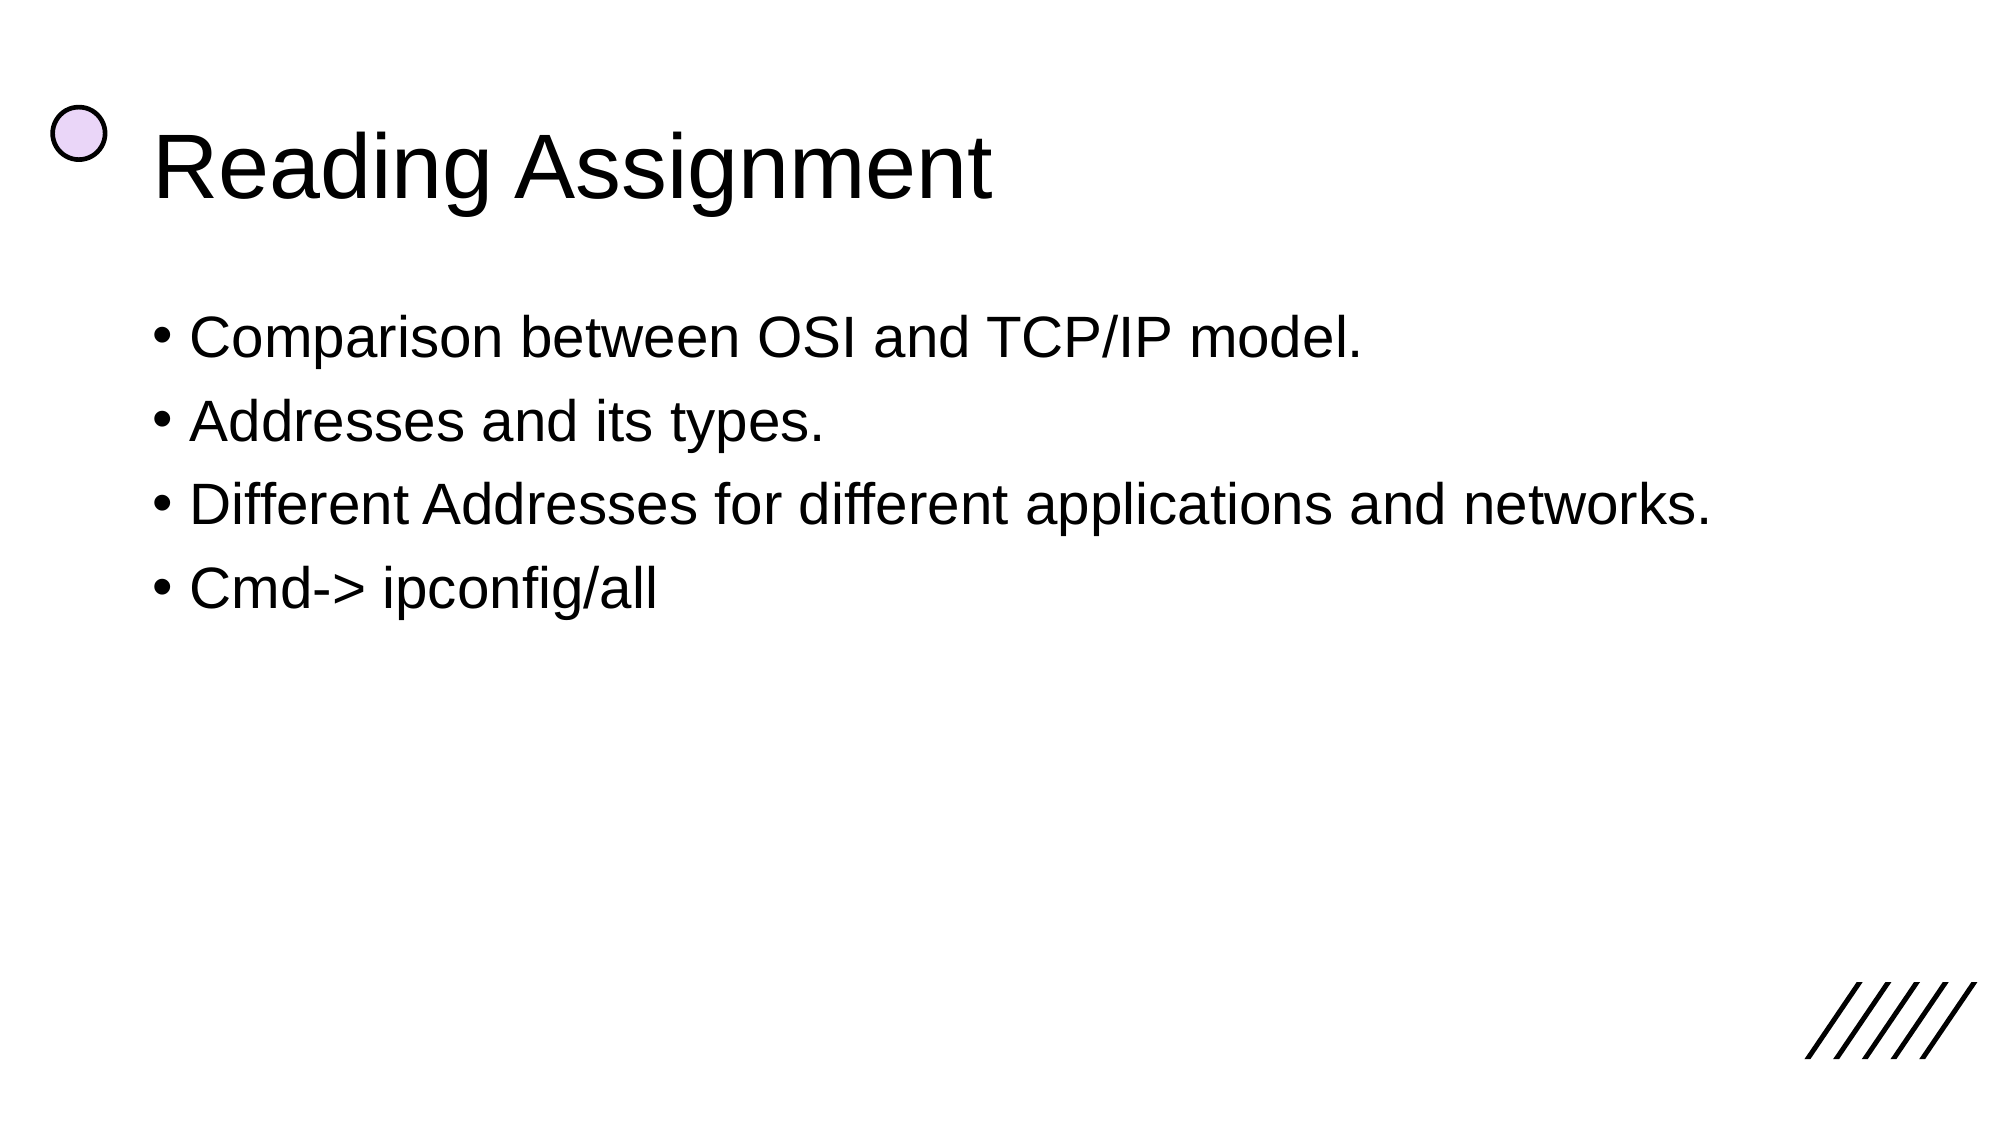

# Reading Assignment
Comparison between OSI and TCP/IP model.
Addresses and its types.
Different Addresses for different applications and networks.
Cmd-> ipconfig/all